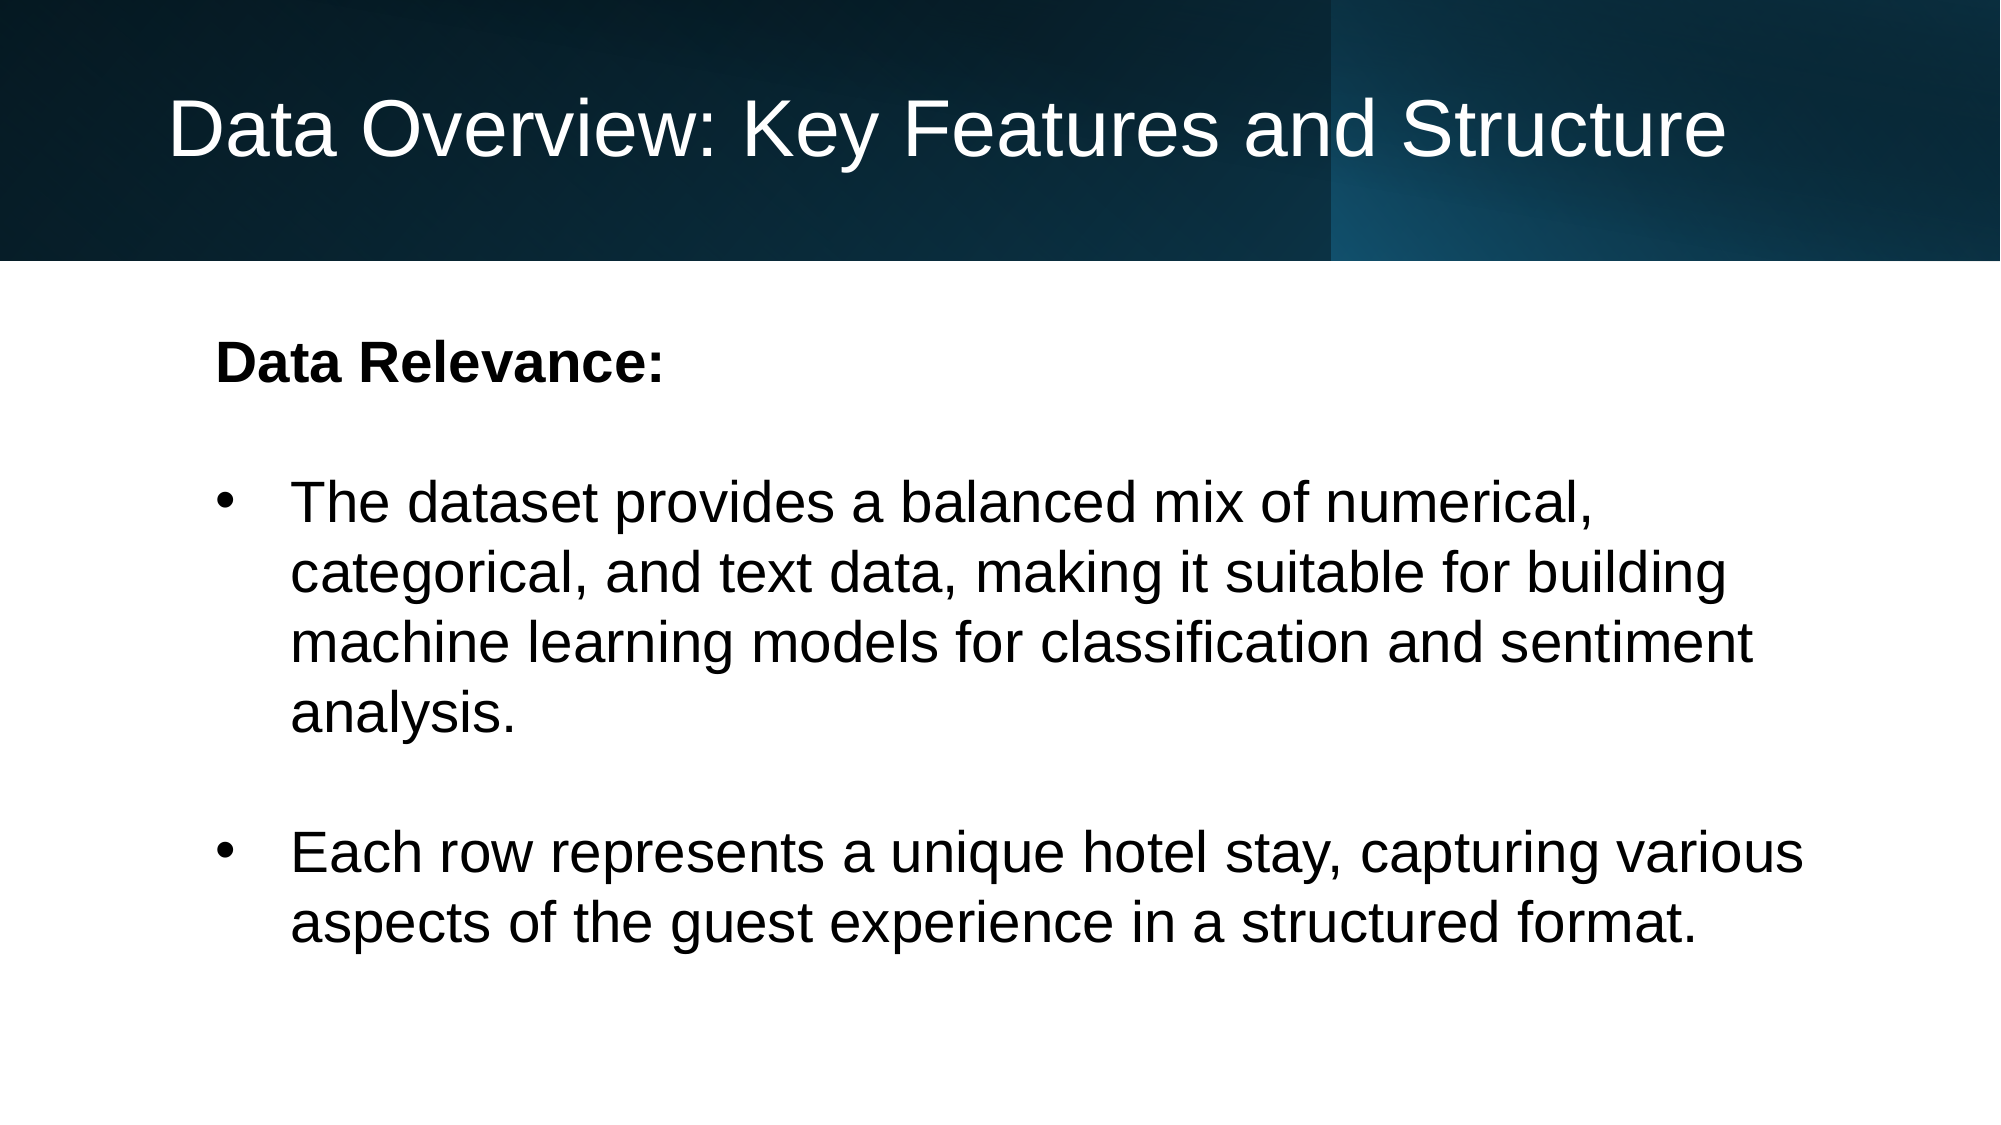

# Data Overview: Key Features and Structure

Data Relevance:

The dataset provides a balanced mix of numerical, categorical, and text data, making it suitable for building machine learning models for classification and sentiment analysis.

Each row represents a unique hotel stay, capturing various aspects of the guest experience in a structured format.